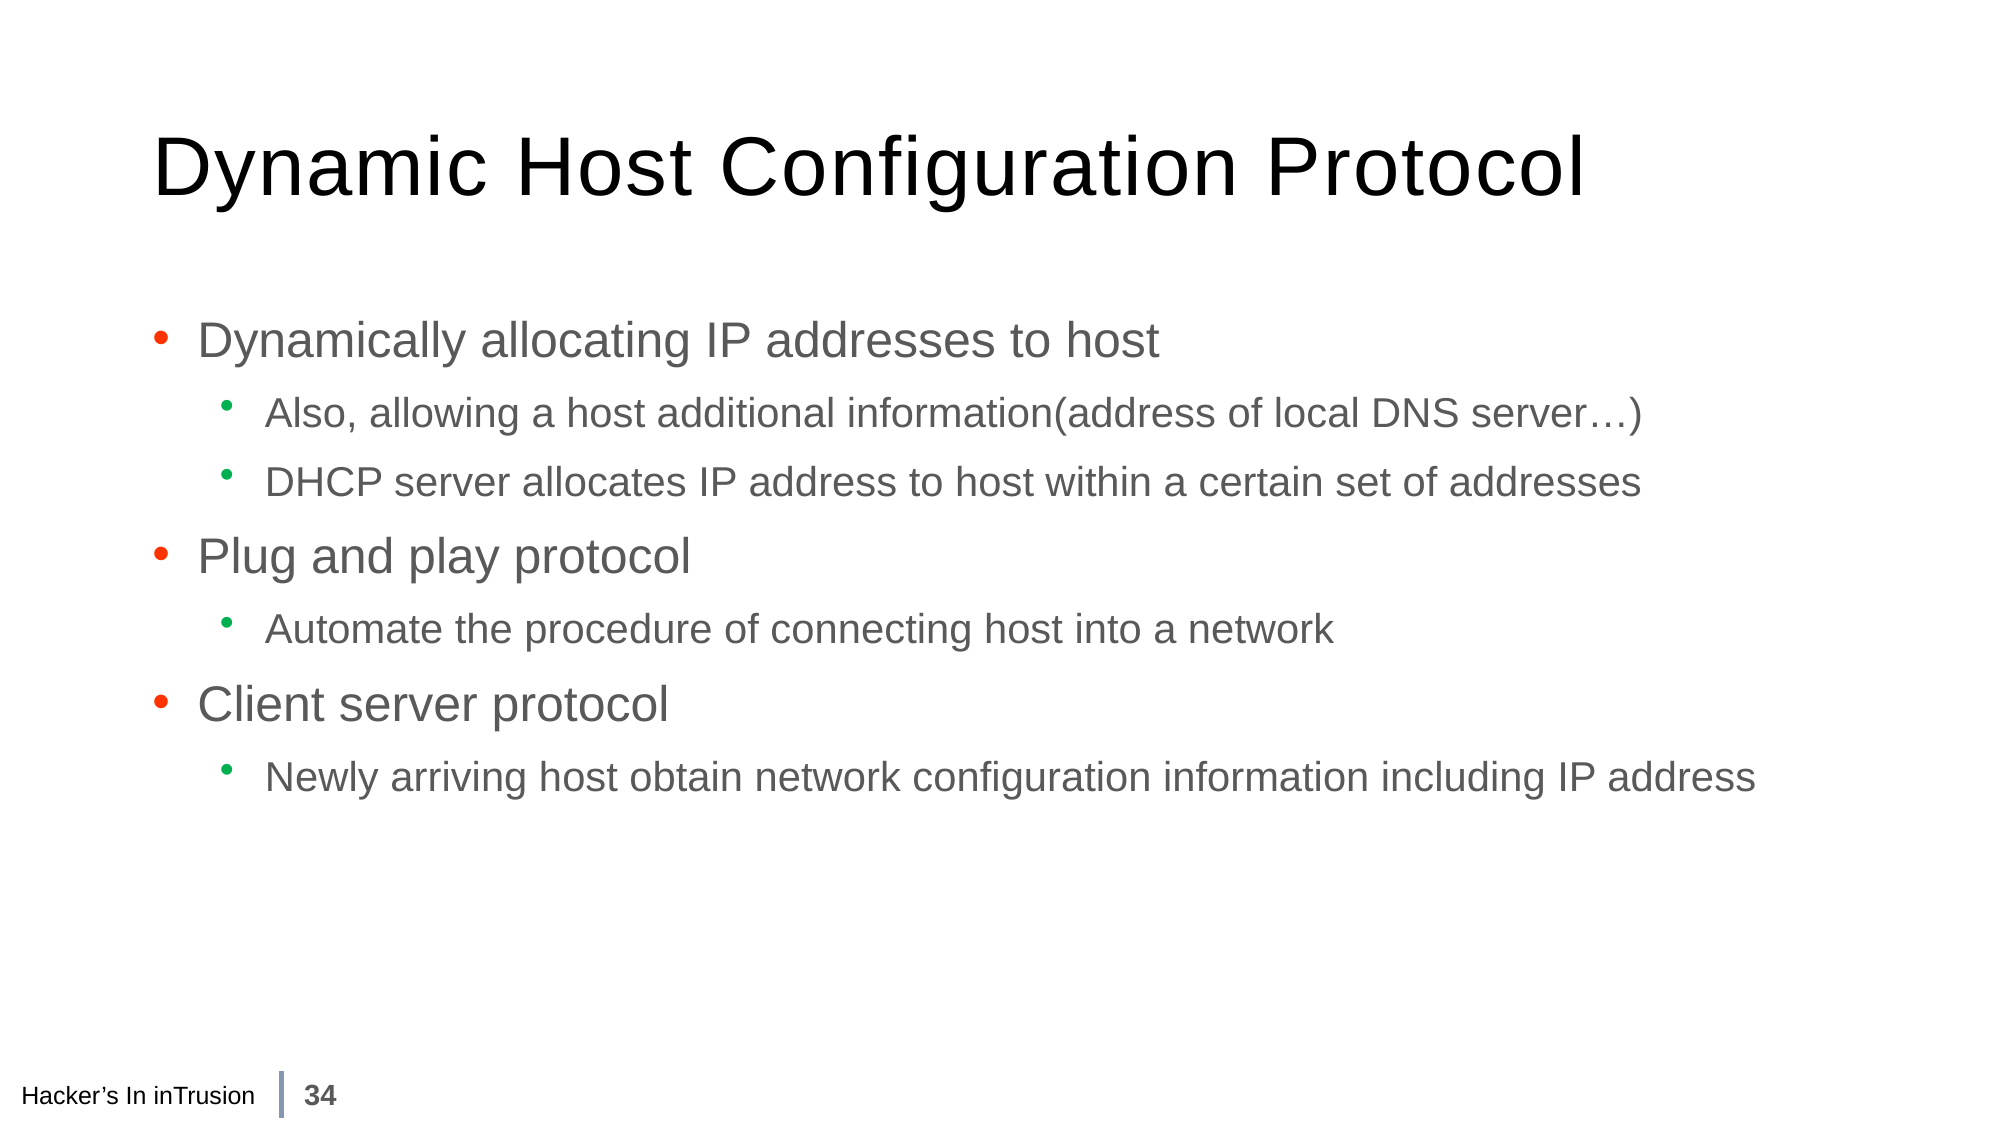

# Dynamic Host Configuration Protocol
Dynamically allocating IP addresses to host
Also, allowing a host additional information(address of local DNS server…)
DHCP server allocates IP address to host within a certain set of addresses
Plug and play protocol
Automate the procedure of connecting host into a network
Client server protocol
Newly arriving host obtain network configuration information including IP address